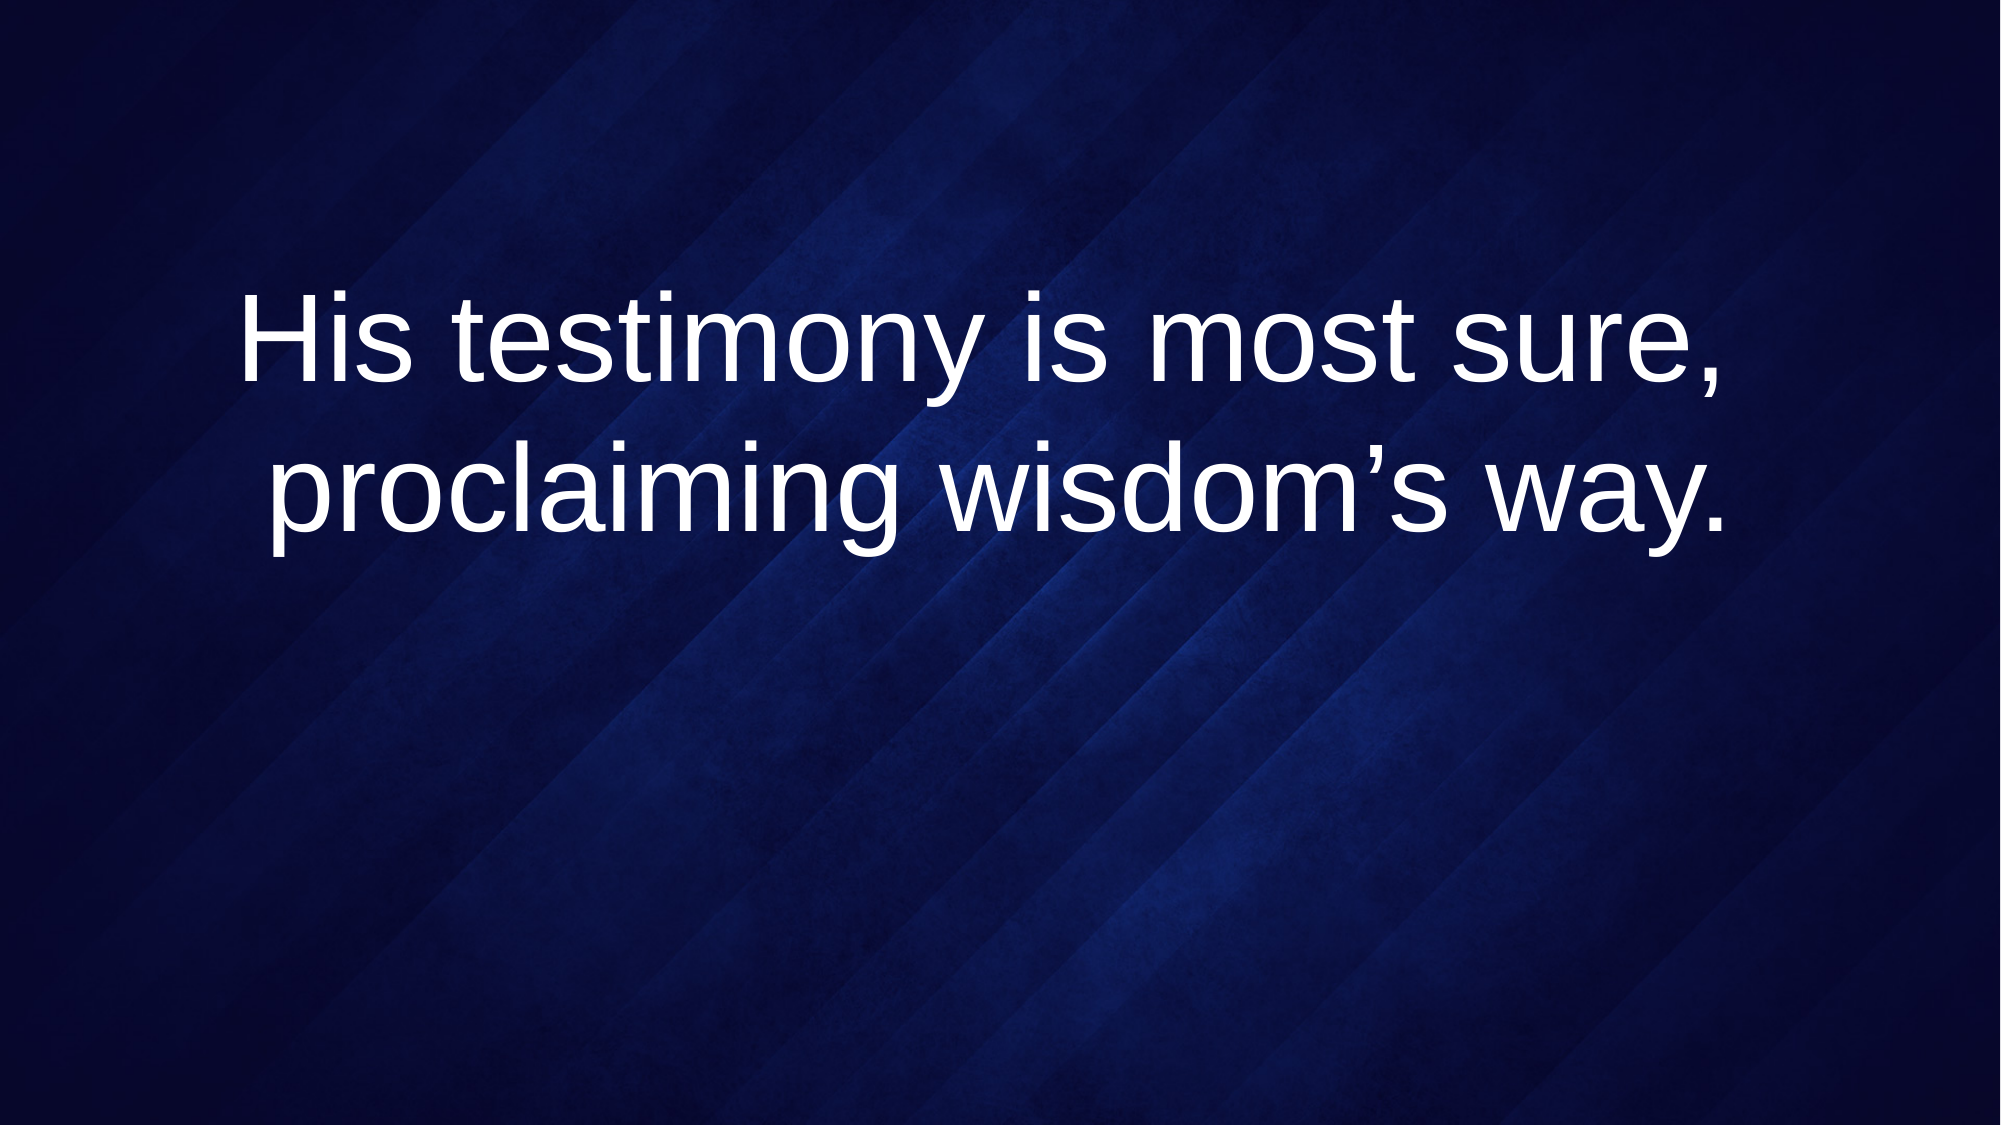

# His testimony is most sure, proclaiming wisdom’s way.